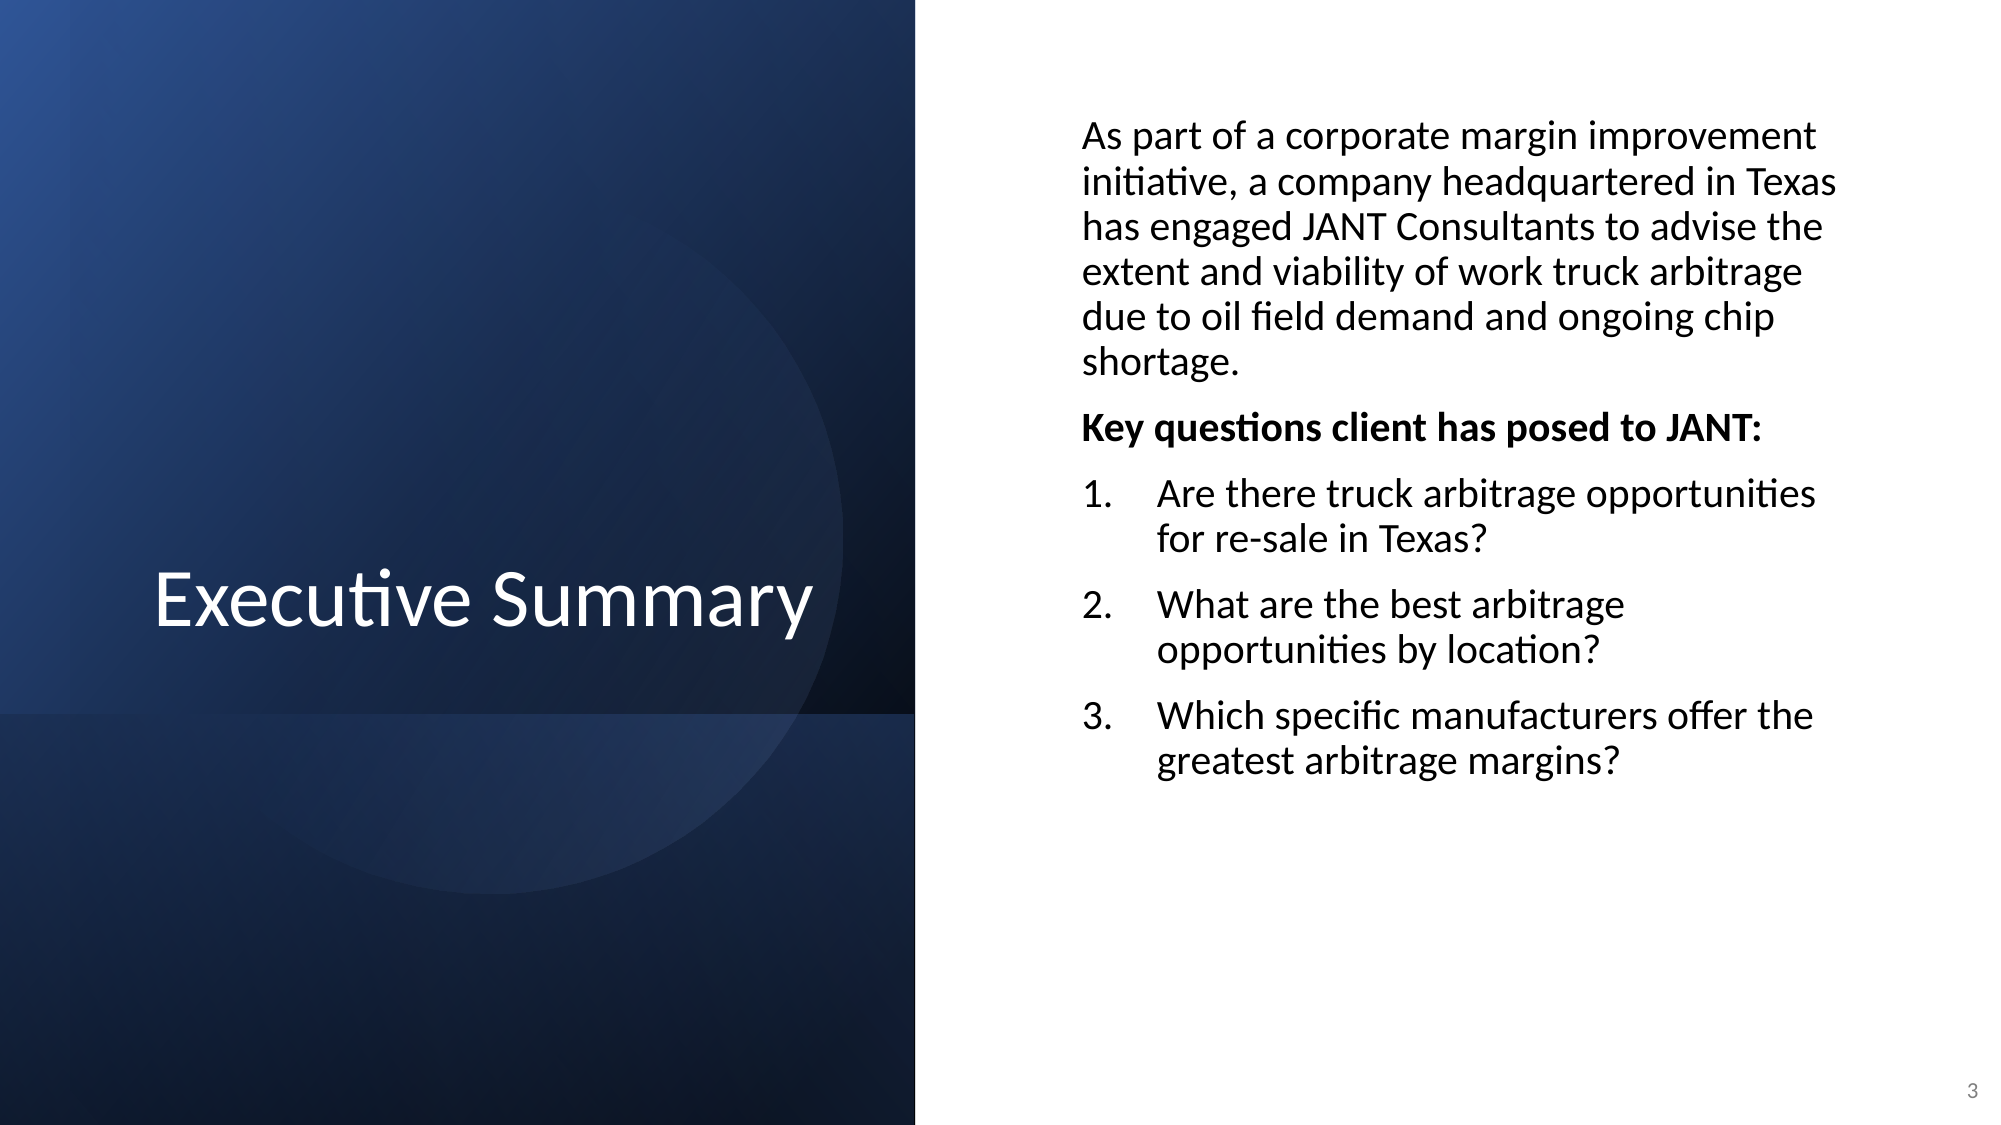

# Executive Summary

As part of a corporate margin improvement initiative, a company headquartered in Texas has engaged JANT Consultants to advise the extent and viability of work truck arbitrage due to oil field demand and ongoing chip shortage.
Key questions client has posed to JANT:
Are there truck arbitrage opportunities for re-sale in Texas?
What are the best arbitrage opportunities by location?
Which specific manufacturers offer the greatest arbitrage margins?

3